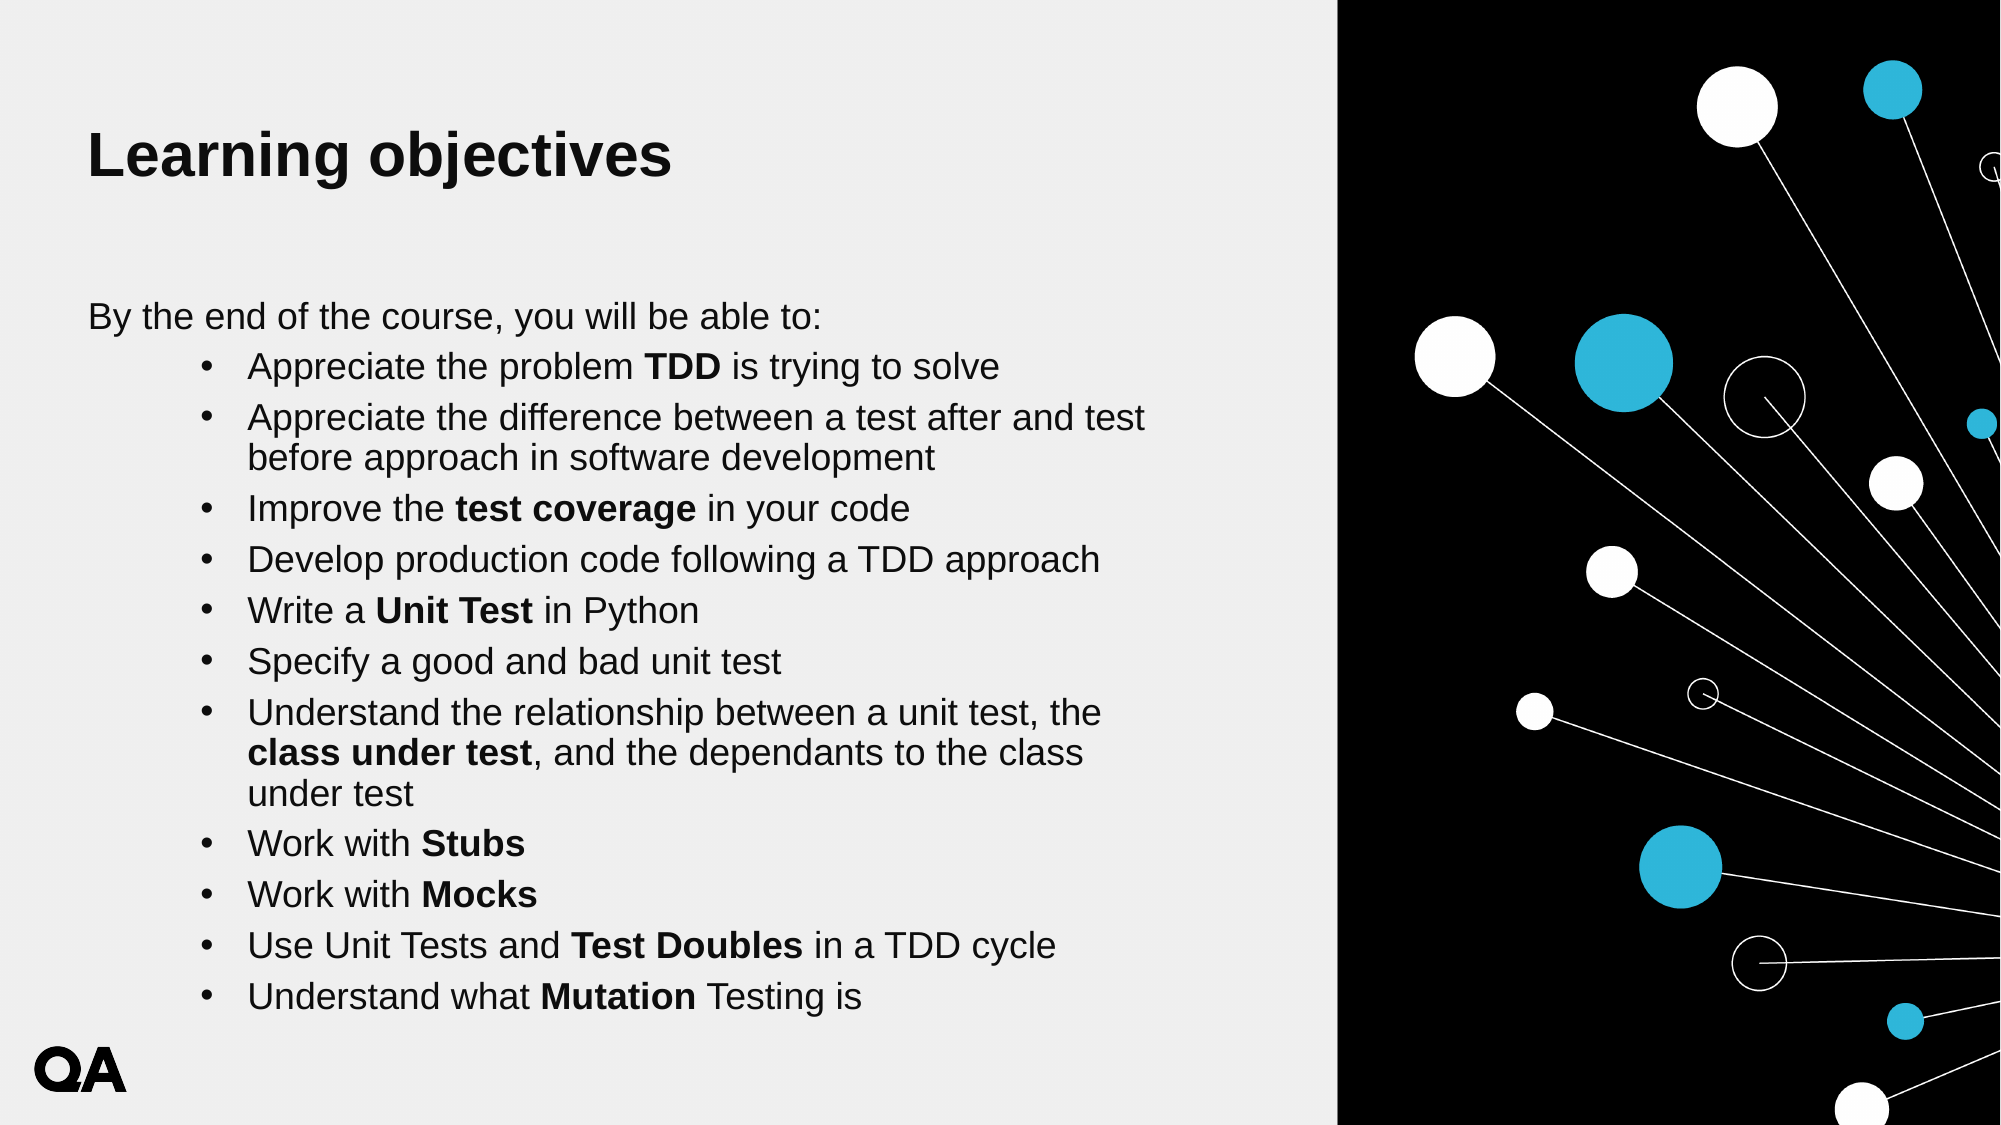

By the end of the course, you will be able to:
Appreciate the problem TDD is trying to solve
Appreciate the difference between a test after and test before approach in software development
Improve the test coverage in your code
Develop production code following a TDD approach
Write a Unit Test in Python
Specify a good and bad unit test
Understand the relationship between a unit test, the class under test, and the dependants to the class under test
Work with Stubs
Work with Mocks
Use Unit Tests and Test Doubles in a TDD cycle
Understand what Mutation Testing is